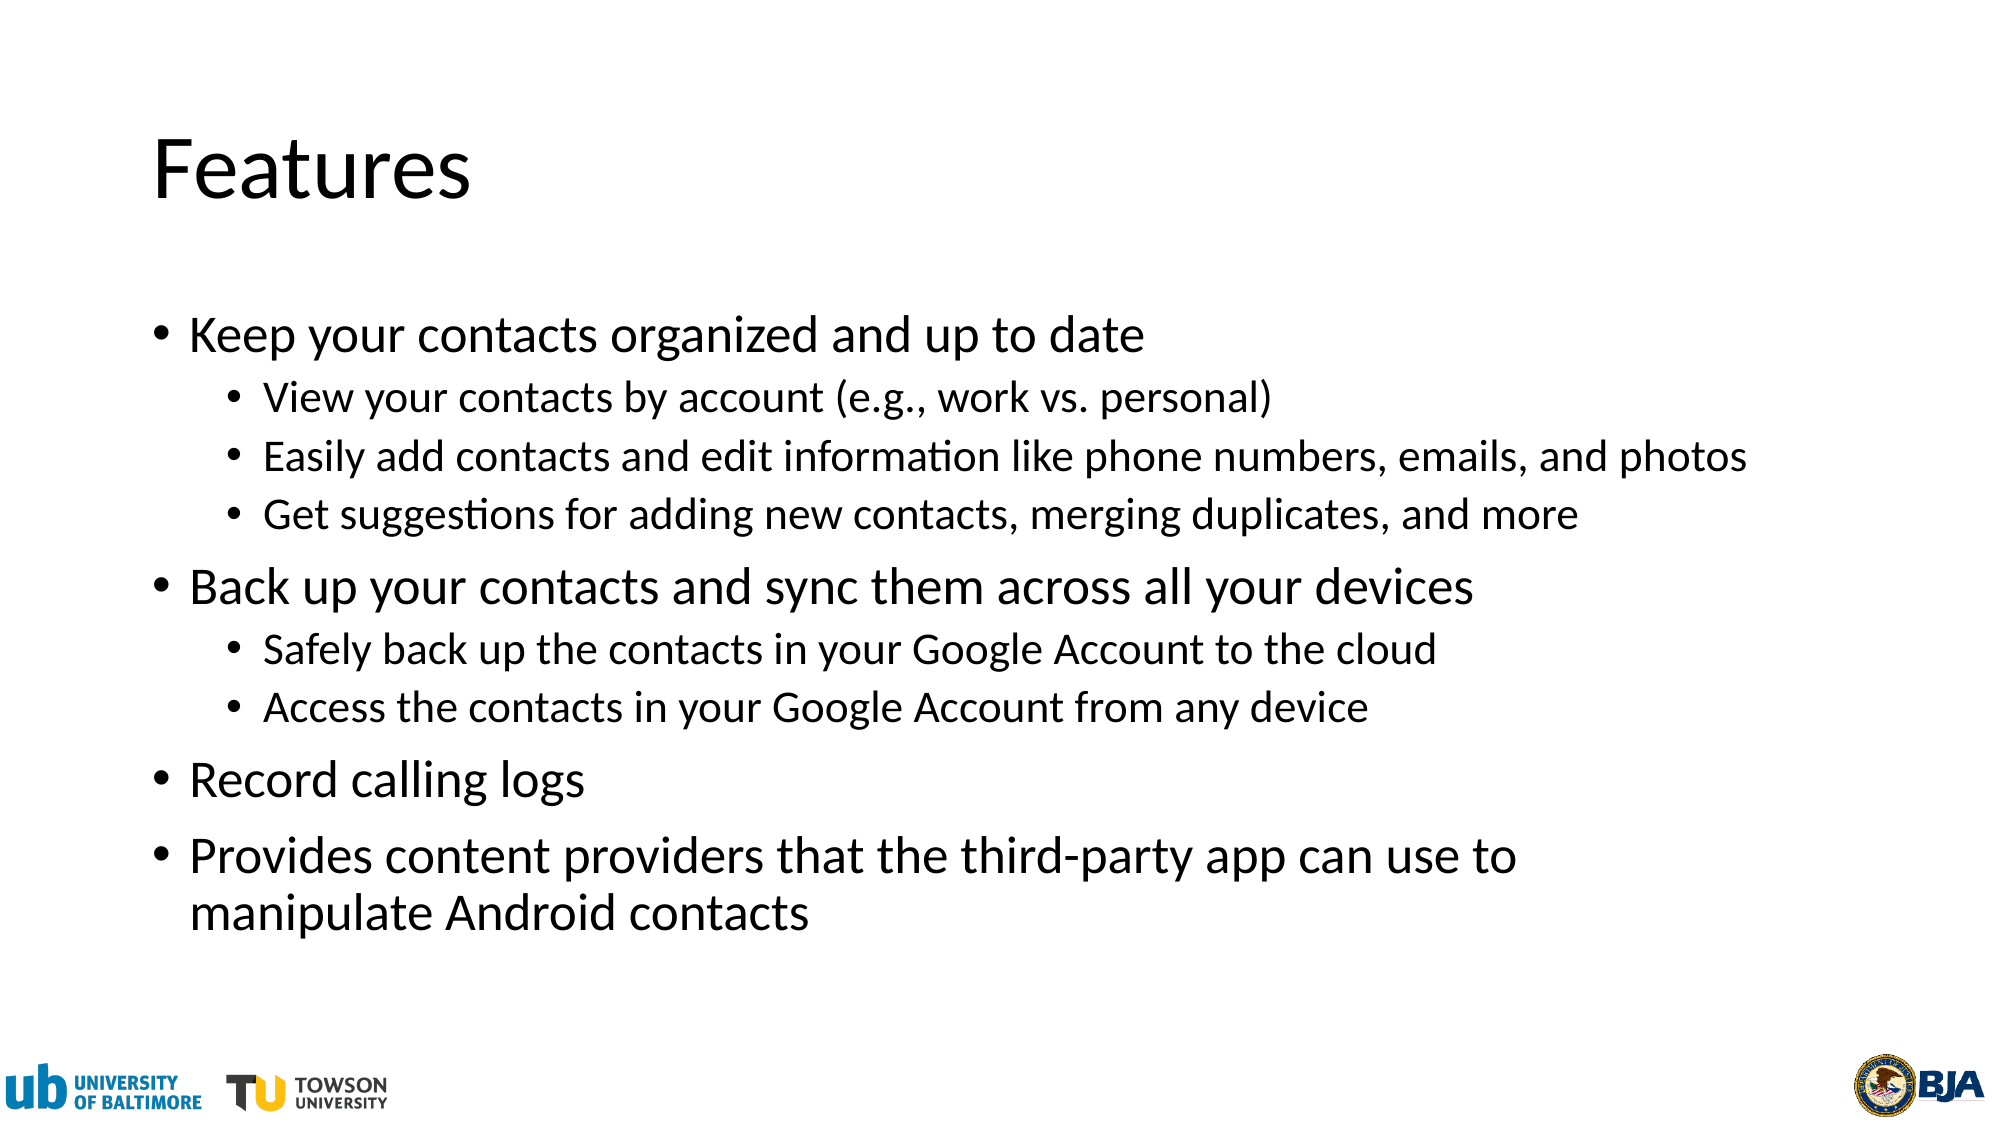

# Features
Keep your contacts organized and up to date
View your contacts by account (e.g., work vs. personal)
Easily add contacts and edit information like phone numbers, emails, and photos
Get suggestions for adding new contacts, merging duplicates, and more
Back up your contacts and sync them across all your devices
Safely back up the contacts in your Google Account to the cloud
Access the contacts in your Google Account from any device
Record calling logs
Provides content providers that the third-party app can use to manipulate Android contacts